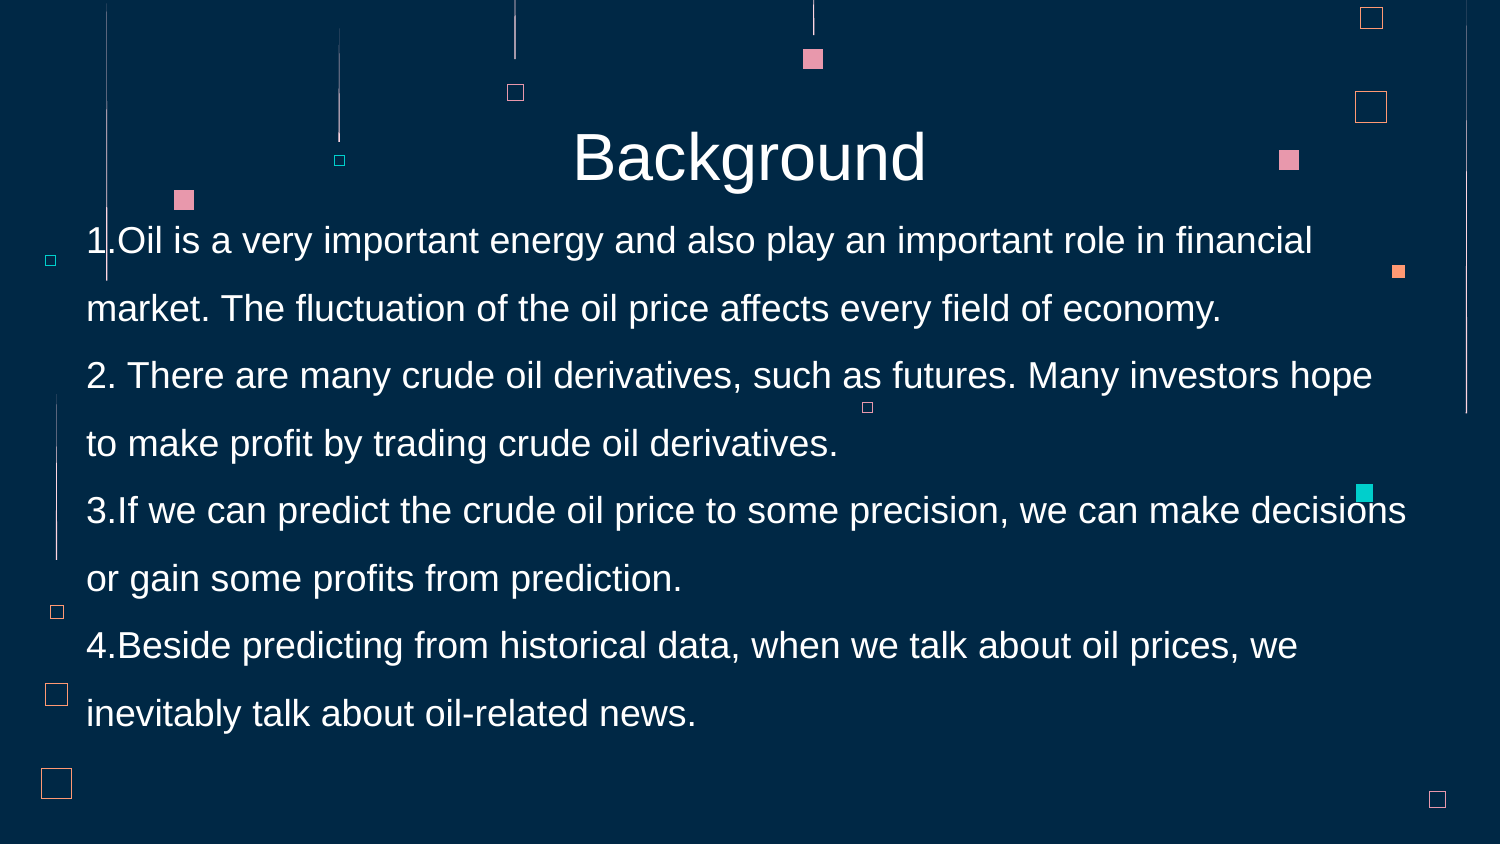

Background
1.Oil is a very important energy and also play an important role in financial market. The fluctuation of the oil price affects every field of economy.
2. There are many crude oil derivatives, such as futures. Many investors hope to make profit by trading crude oil derivatives.
3.If we can predict the crude oil price to some precision, we can make decisions or gain some profits from prediction.
4.Beside predicting from historical data, when we talk about oil prices, we inevitably talk about oil-related news.